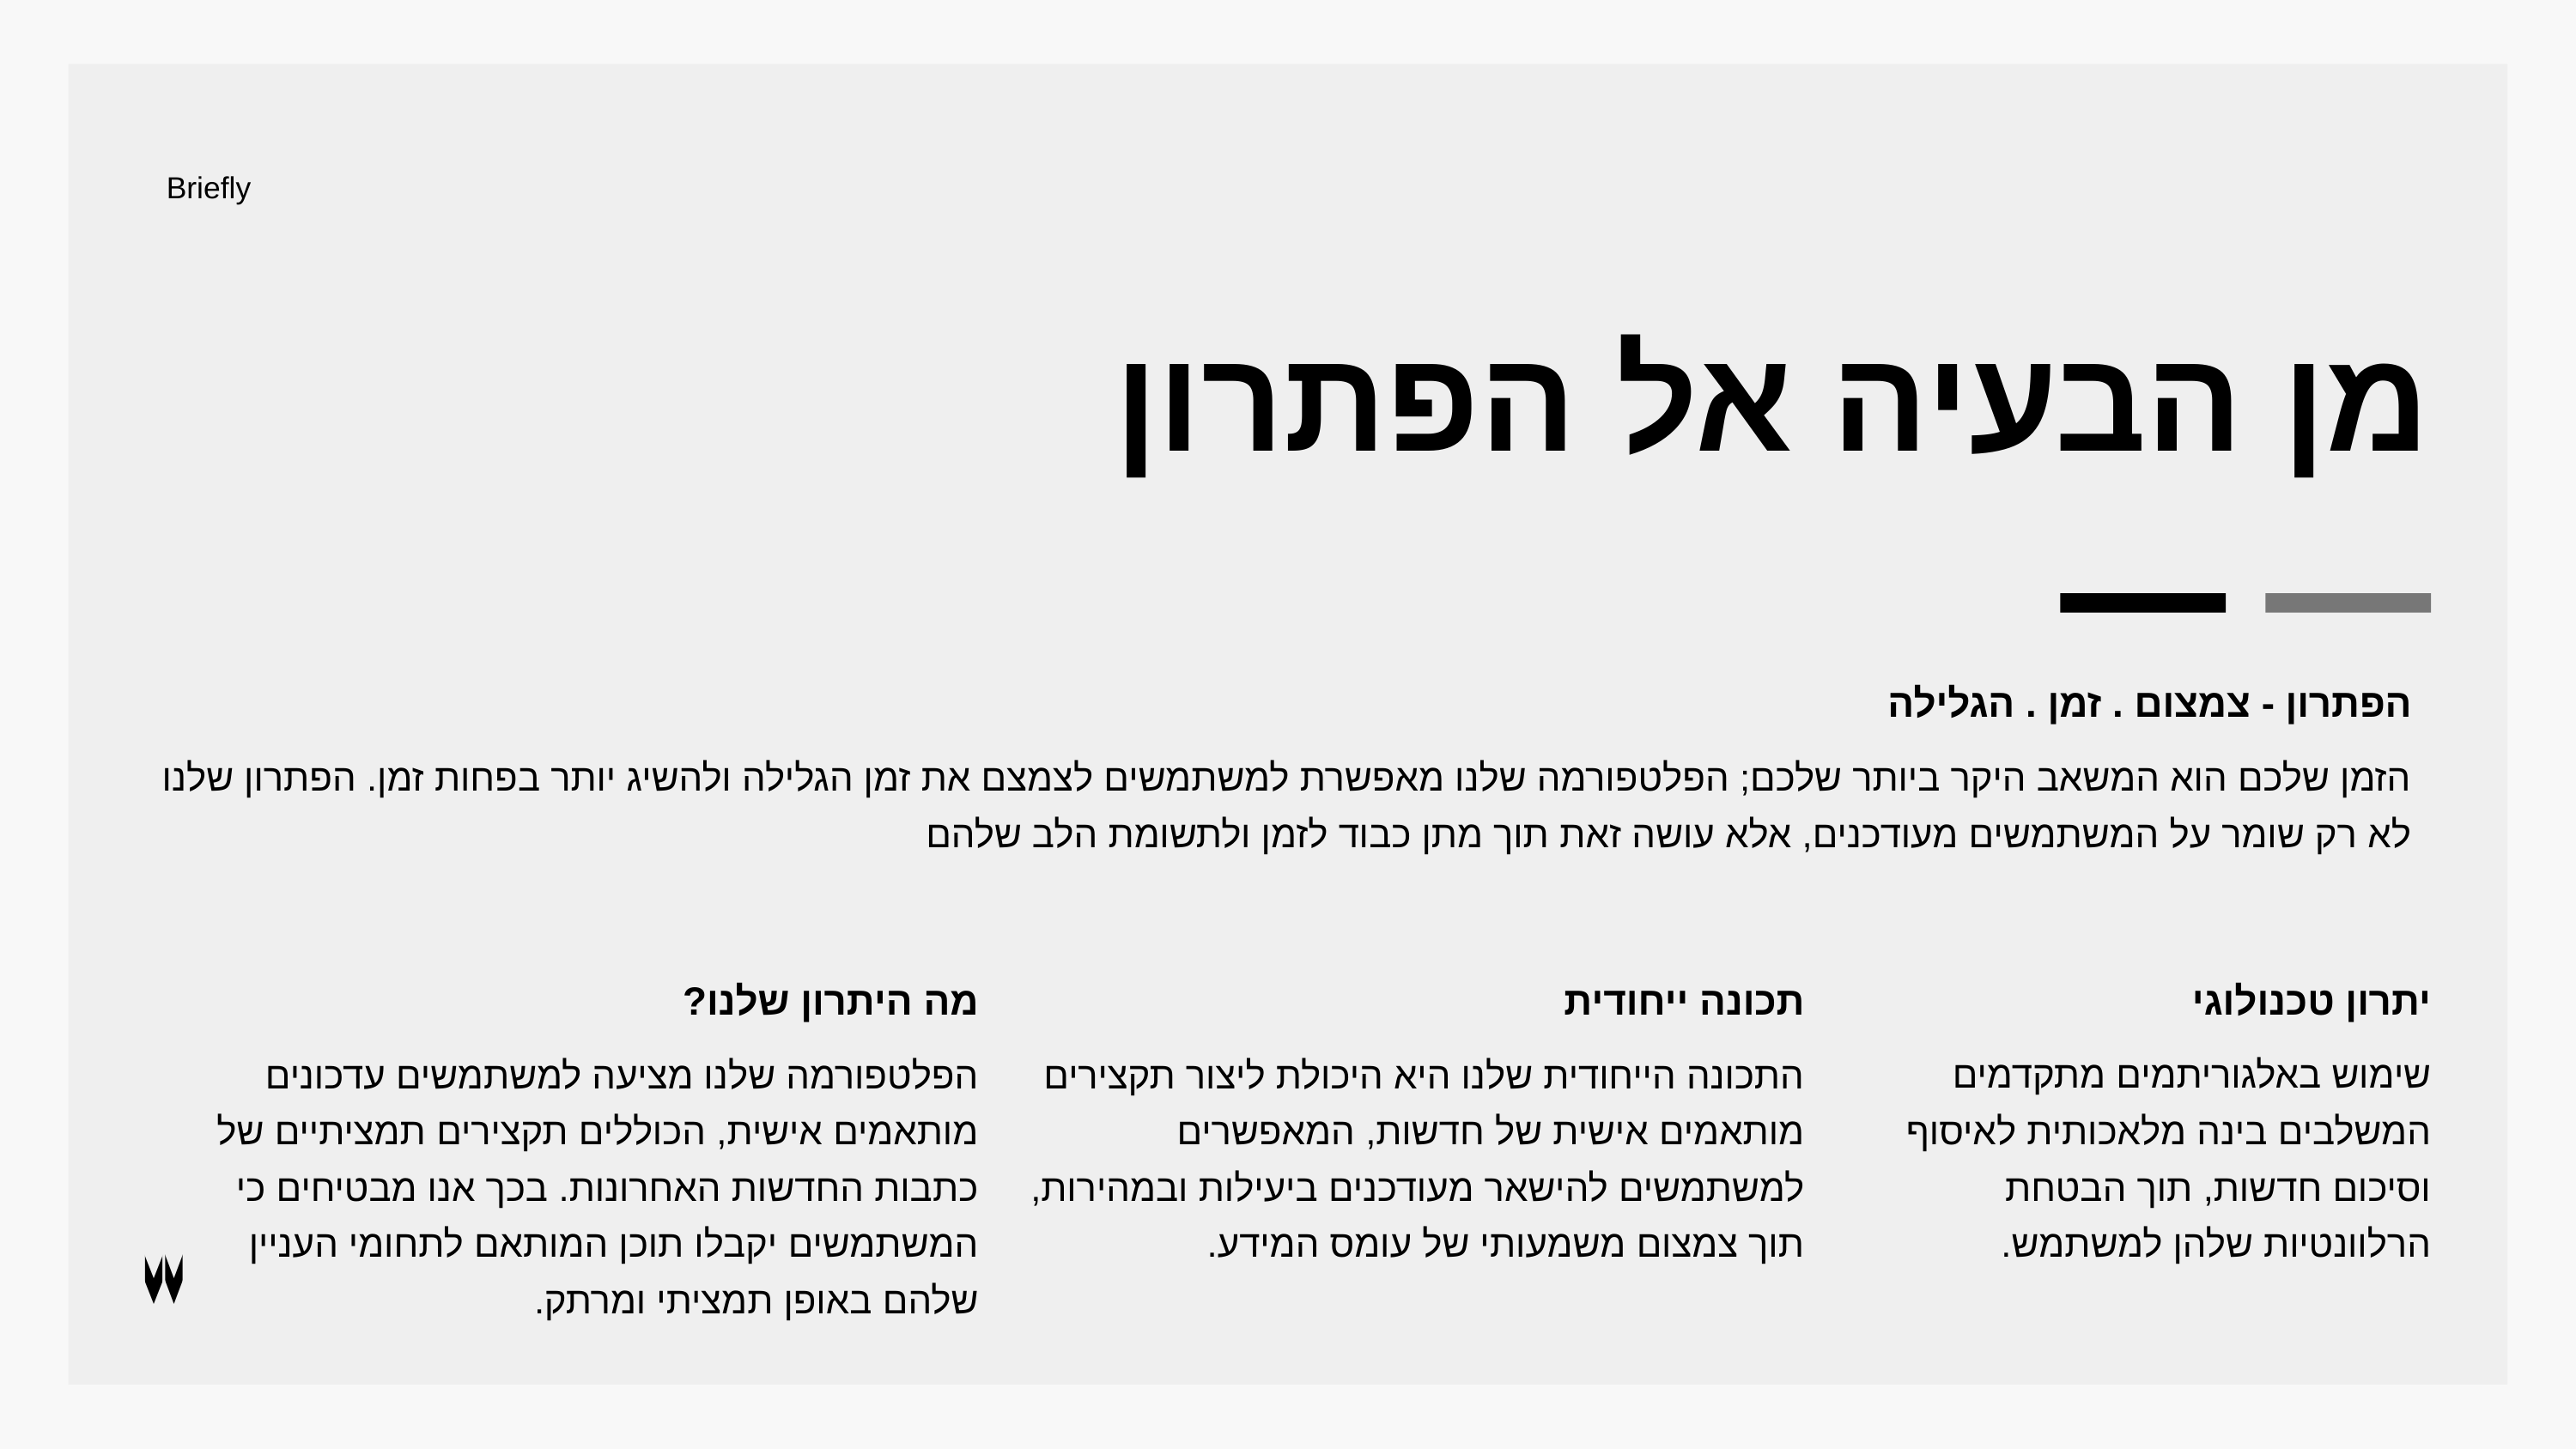

Briefly
מן הבעיה אל הפתרון

הפתרון - צמצום . זמן . הגלילה
הזמן שלכם הוא המשאב היקר ביותר שלכם; הפלטפורמה שלנו מאפשרת למשתמשים לצמצם את זמן הגלילה ולהשיג יותר בפחות זמן. הפתרון שלנו לא רק שומר על המשתמשים מעודכנים, אלא עושה זאת תוך מתן כבוד לזמן ולתשומת הלב שלהם
מה היתרון שלנו?
הפלטפורמה שלנו מציעה למשתמשים עדכונים מותאמים אישית, הכוללים תקצירים תמציתיים של כתבות החדשות האחרונות. בכך אנו מבטיחים כי המשתמשים יקבלו תוכן המותאם לתחומי העניין שלהם באופן תמציתי ומרתק.
תכונה ייחודית
התכונה הייחודית שלנו היא היכולת ליצור תקצירים מותאמים אישית של חדשות, המאפשרים למשתמשים להישאר מעודכנים ביעילות ובמהירות, תוך צמצום משמעותי של עומס המידע.

יתרון טכנולוגי
שימוש באלגוריתמים מתקדמים המשלבים בינה מלאכותית לאיסוף וסיכום חדשות, תוך הבטחת הרלוונטיות שלהן למשתמש.